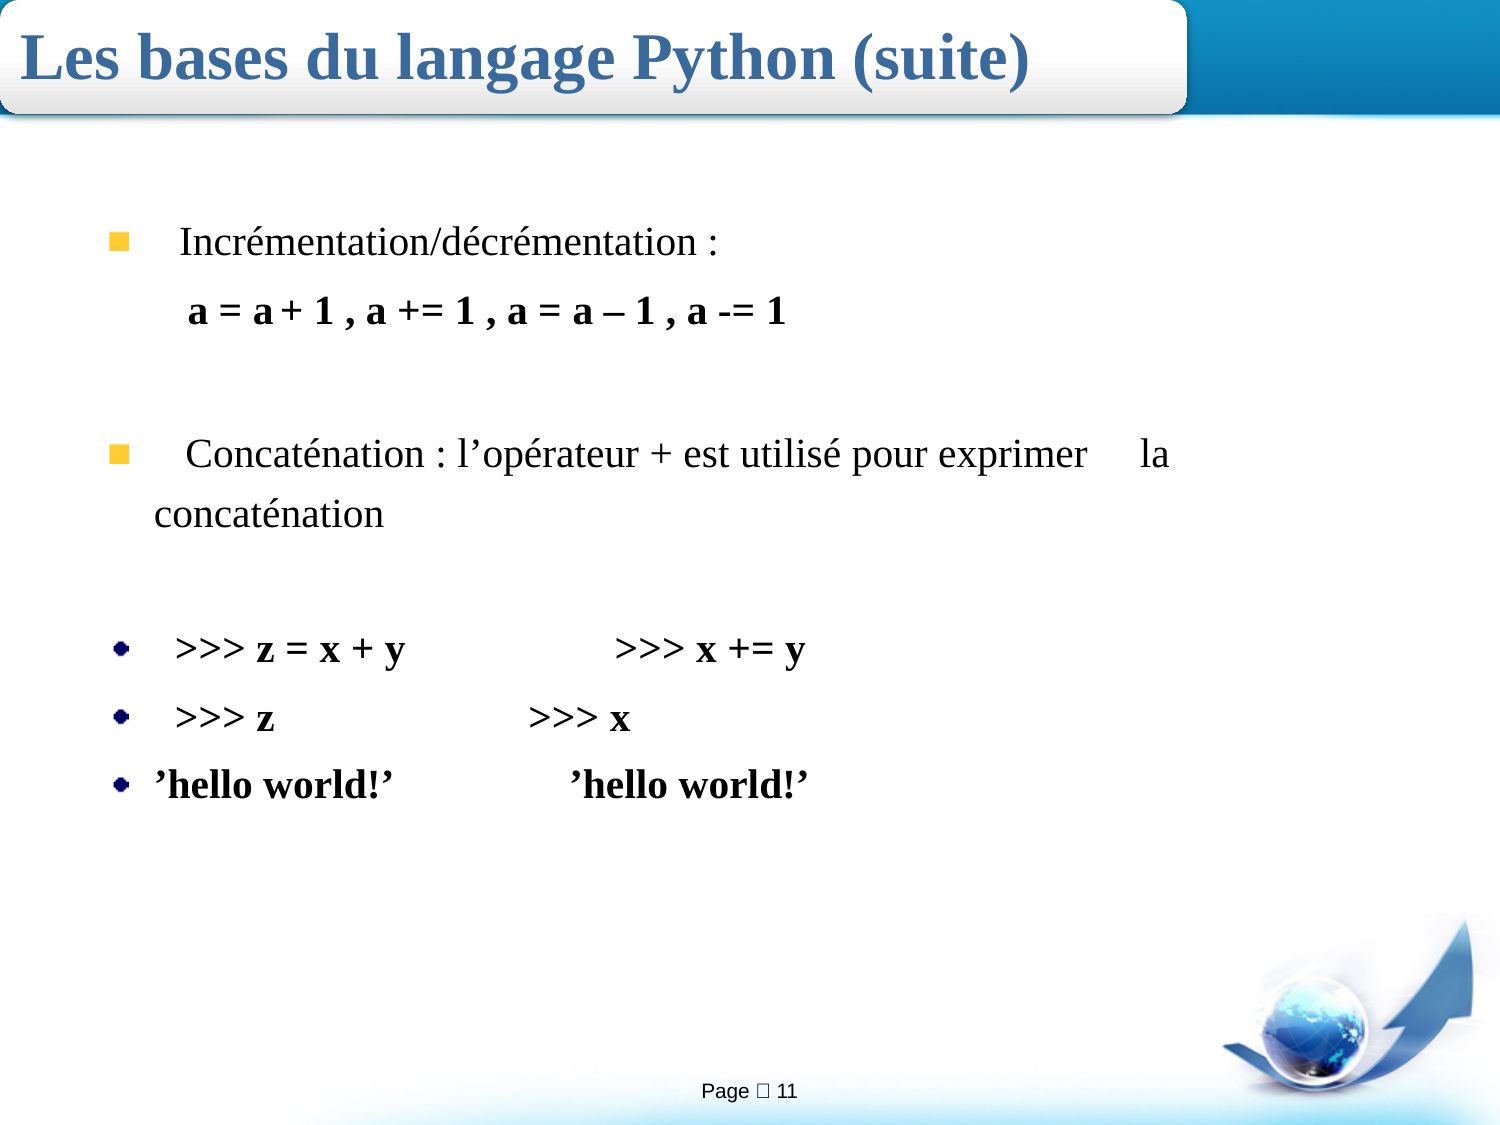

Les bases du langage Python (suite)
Incrémentation/décrémentation :
        a = a + 1 , a += 1 , a = a – 1 , a -= 1

   Concaténation : l’opérateur + est utilisé pour exprimer     la concaténation

  >>> z = x + y                    >>> x += y
  >>> z       		            >>> x
’hello world!’         	    ’hello world!’